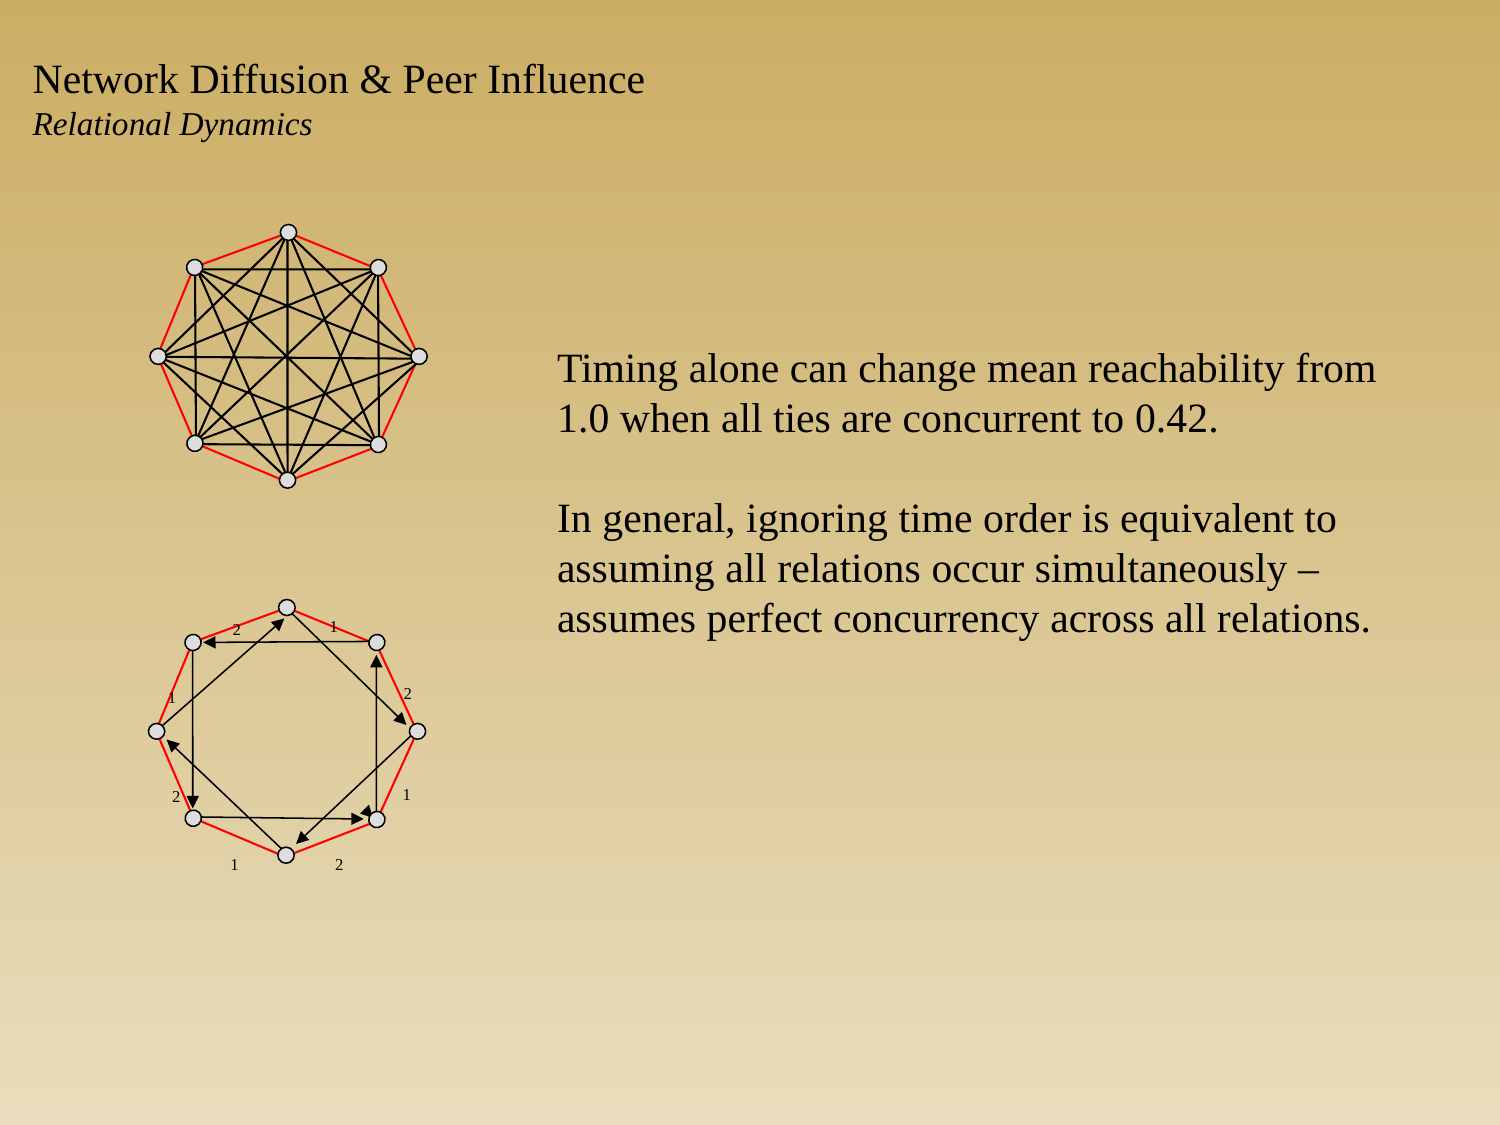

Network Diffusion & Peer Influence
Relational Dynamics

Timing alone can change mean reachability from  1.0 when all ties are concurrent to 0.42.

In general, ignoring time order is equivalent to assuming all relations occur simultaneously – assumes perfect concurrency across all relations.

1
2

2
1

1
2

1
2